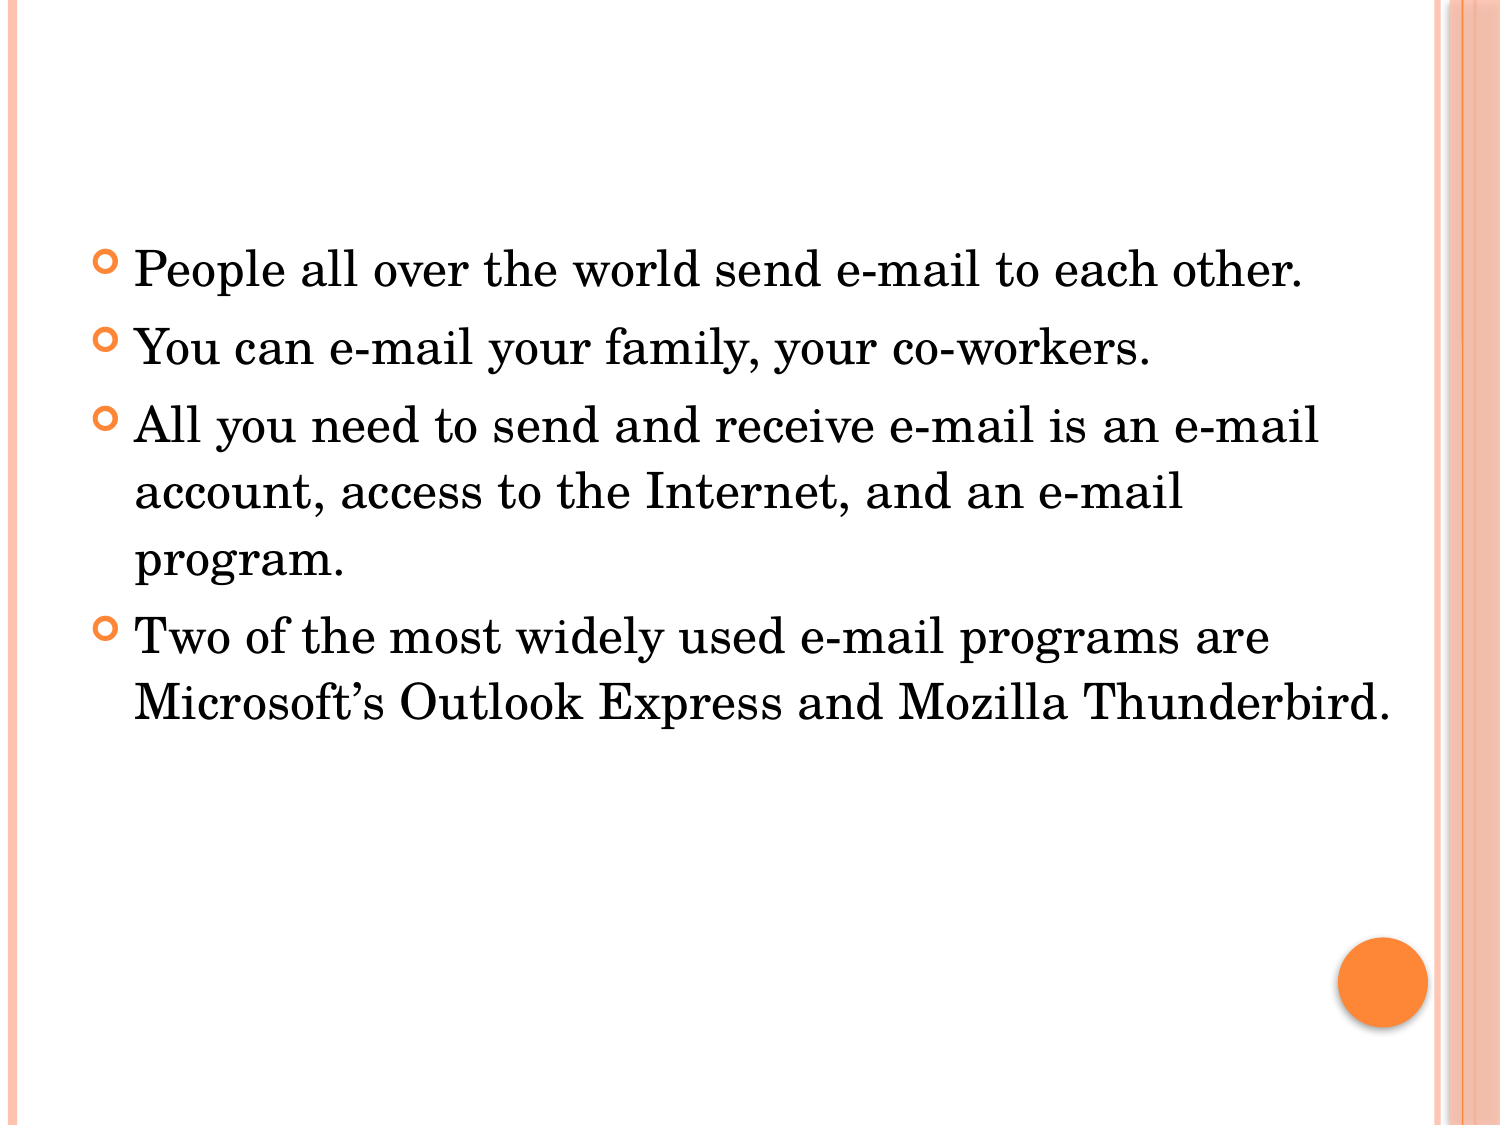

People all over the world send e-mail to each other.
You can e-mail your family, your co-workers.
All you need to send and receive e-mail is an e-mail account, access to the Internet, and an e-mail program.
Two of the most widely used e-mail programs are Microsoft’s Outlook Express and Mozilla Thunderbird.